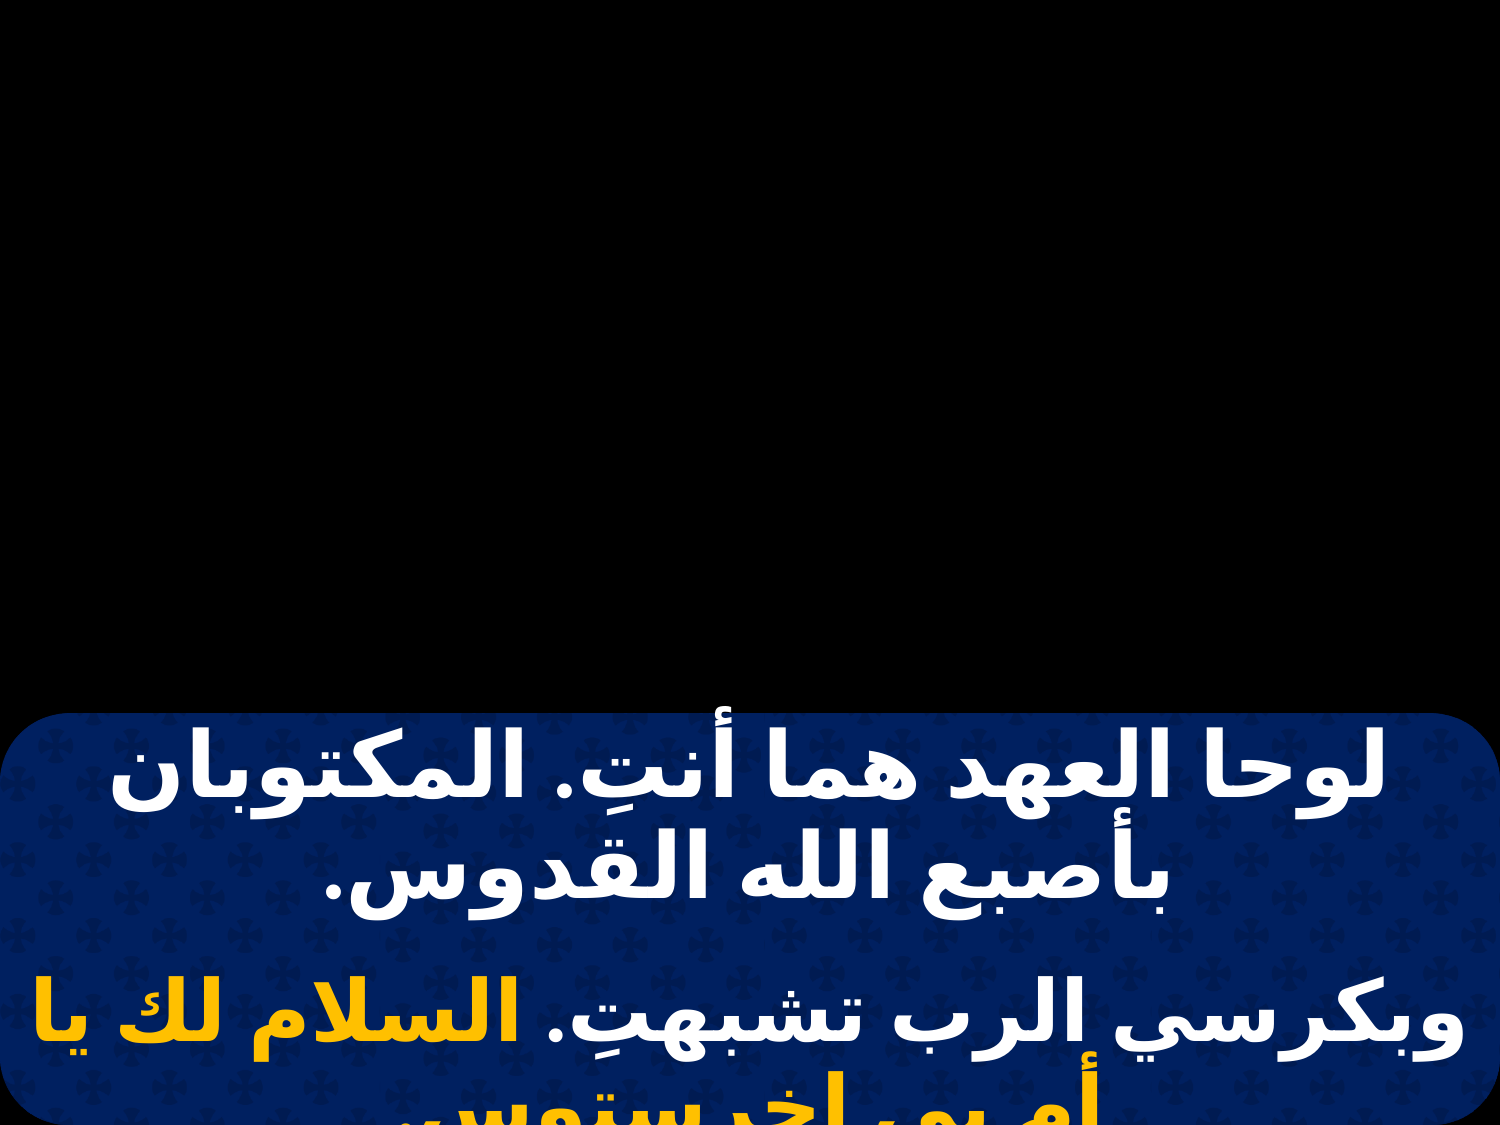

| لوحا العهد هما أنتِ. المكتوبان بأصبع الله القدوس. |
| --- |
|  |
| وبكرسي الرب تشبهتِ. السلام لك يا أم بي إخرستوس. |